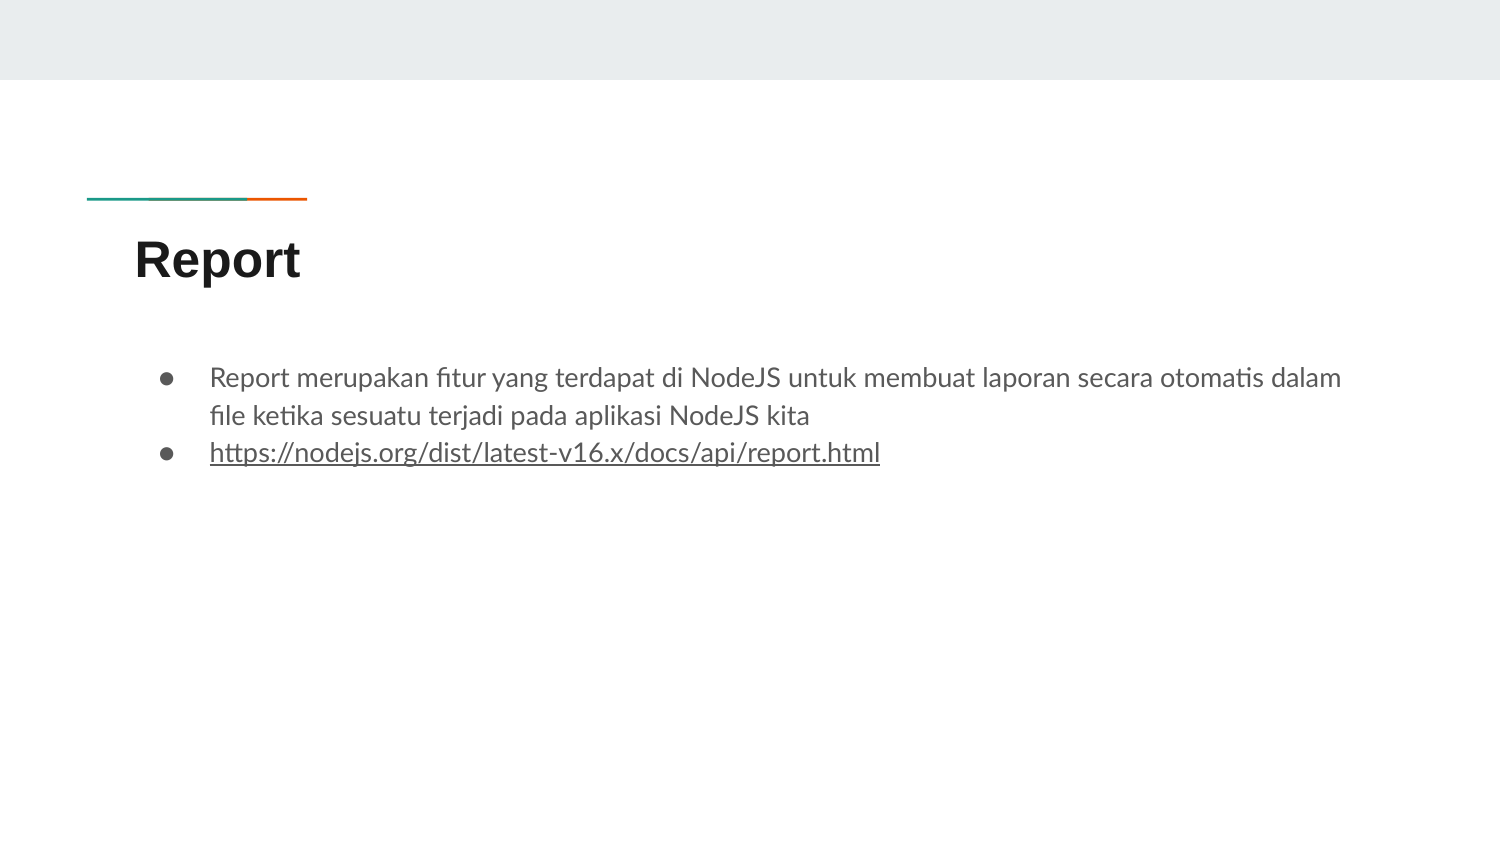

# Report
Report merupakan fitur yang terdapat di NodeJS untuk membuat laporan secara otomatis dalam file ketika sesuatu terjadi pada aplikasi NodeJS kita
https://nodejs.org/dist/latest-v16.x/docs/api/report.html